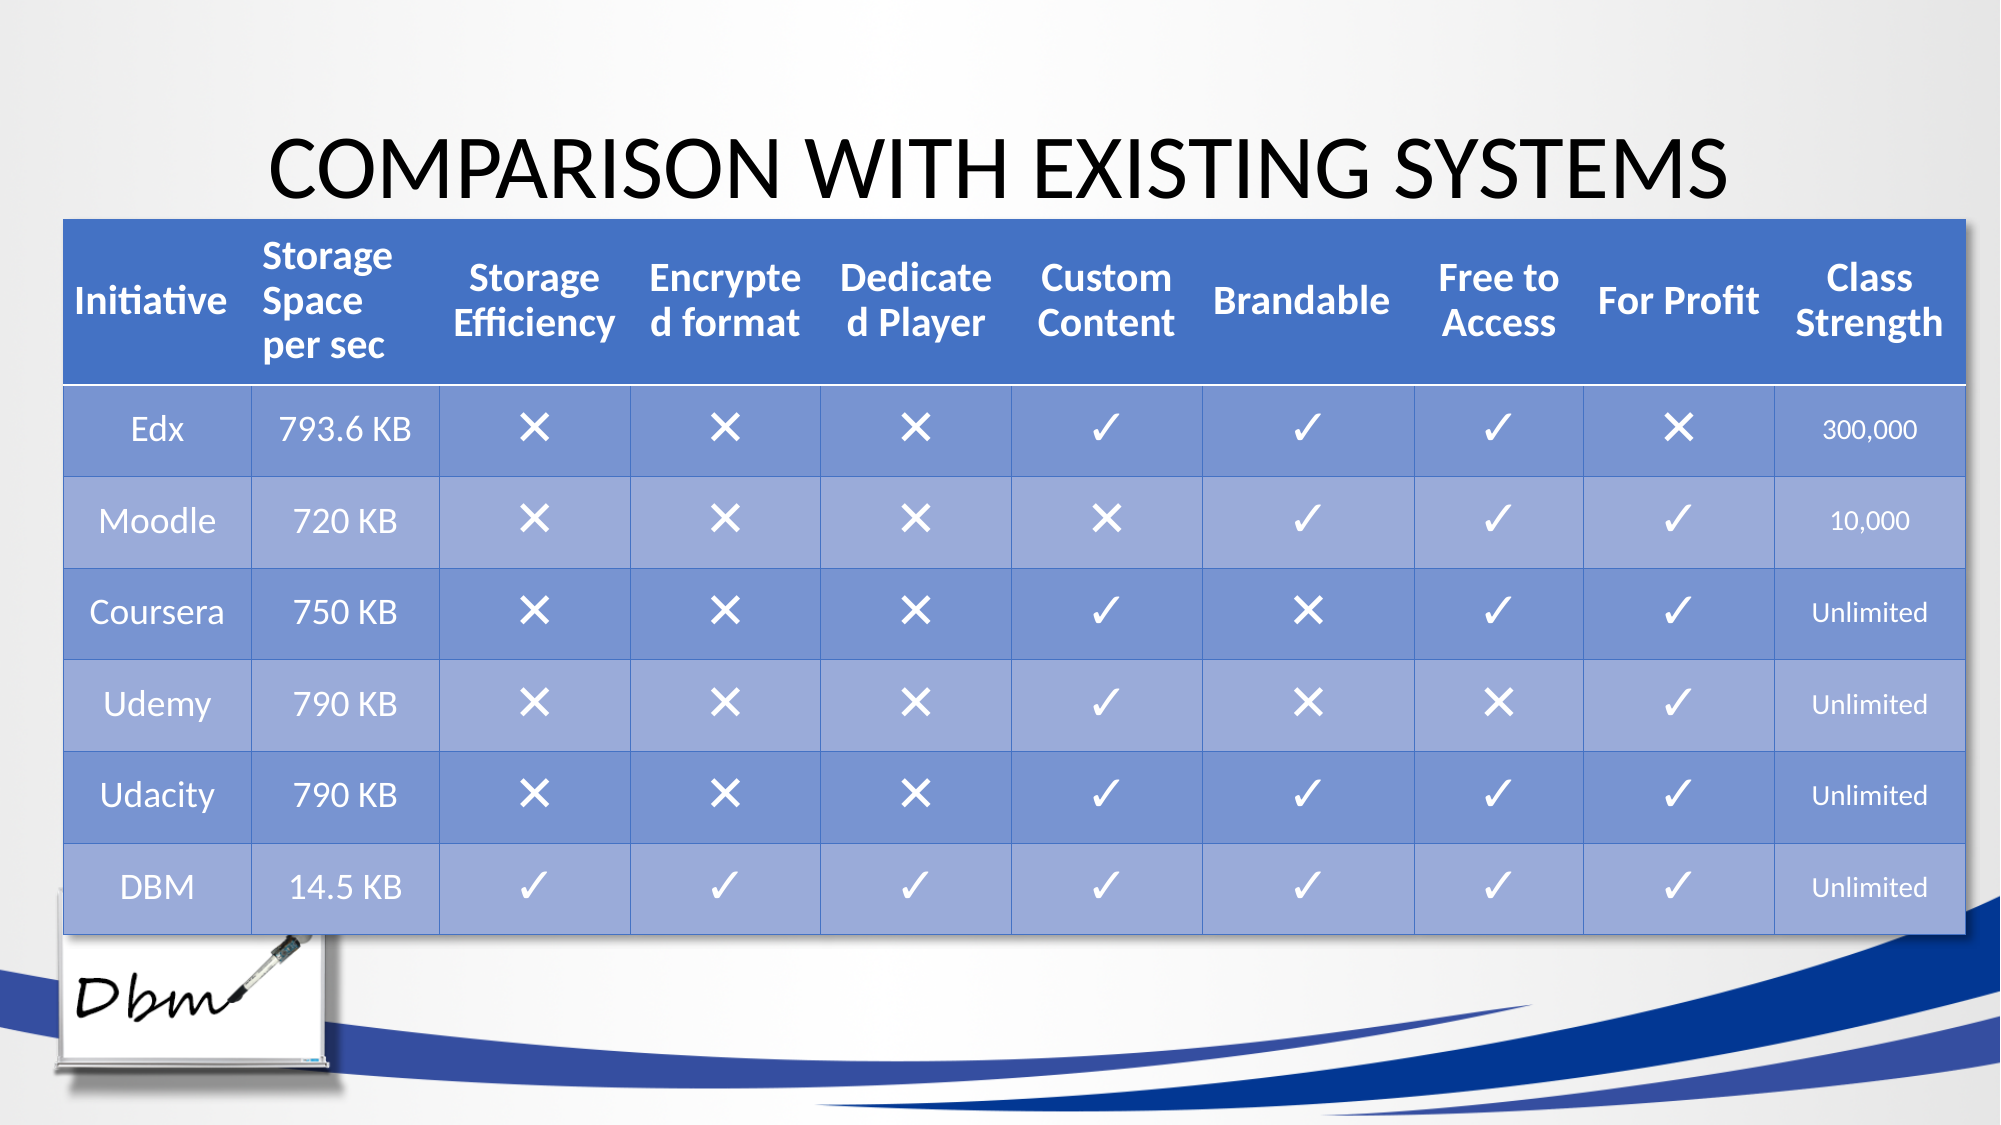

# COMPARISON WITH EXISTING SYSTEMS
| Initiative | Storage Space per sec | Storage Efficiency | Encrypted format | Dedicated Player | Custom Content | Brandable | Free to Access | For Profit | Class Strength |
| --- | --- | --- | --- | --- | --- | --- | --- | --- | --- |
| Edx | 793.6 KB | ✕ | ✕ | ✕ | ✓ | ✓ | ✓ | ✕ | 300,000 |
| Moodle | 720 KB | ✕ | ✕ | ✕ | ✕ | ✓ | ✓ | ✓ | 10,000 |
| Coursera | 750 KB | ✕ | ✕ | ✕ | ✓ | ✕ | ✓ | ✓ | Unlimited |
| Udemy | 790 KB | ✕ | ✕ | ✕ | ✓ | ✕ | ✕ | ✓ | Unlimited |
| Udacity | 790 KB | ✕ | ✕ | ✕ | ✓ | ✓ | ✓ | ✓ | Unlimited |
| DBM | 14.5 KB | ✓ | ✓ | ✓ | ✓ | ✓ | ✓ | ✓ | Unlimited |